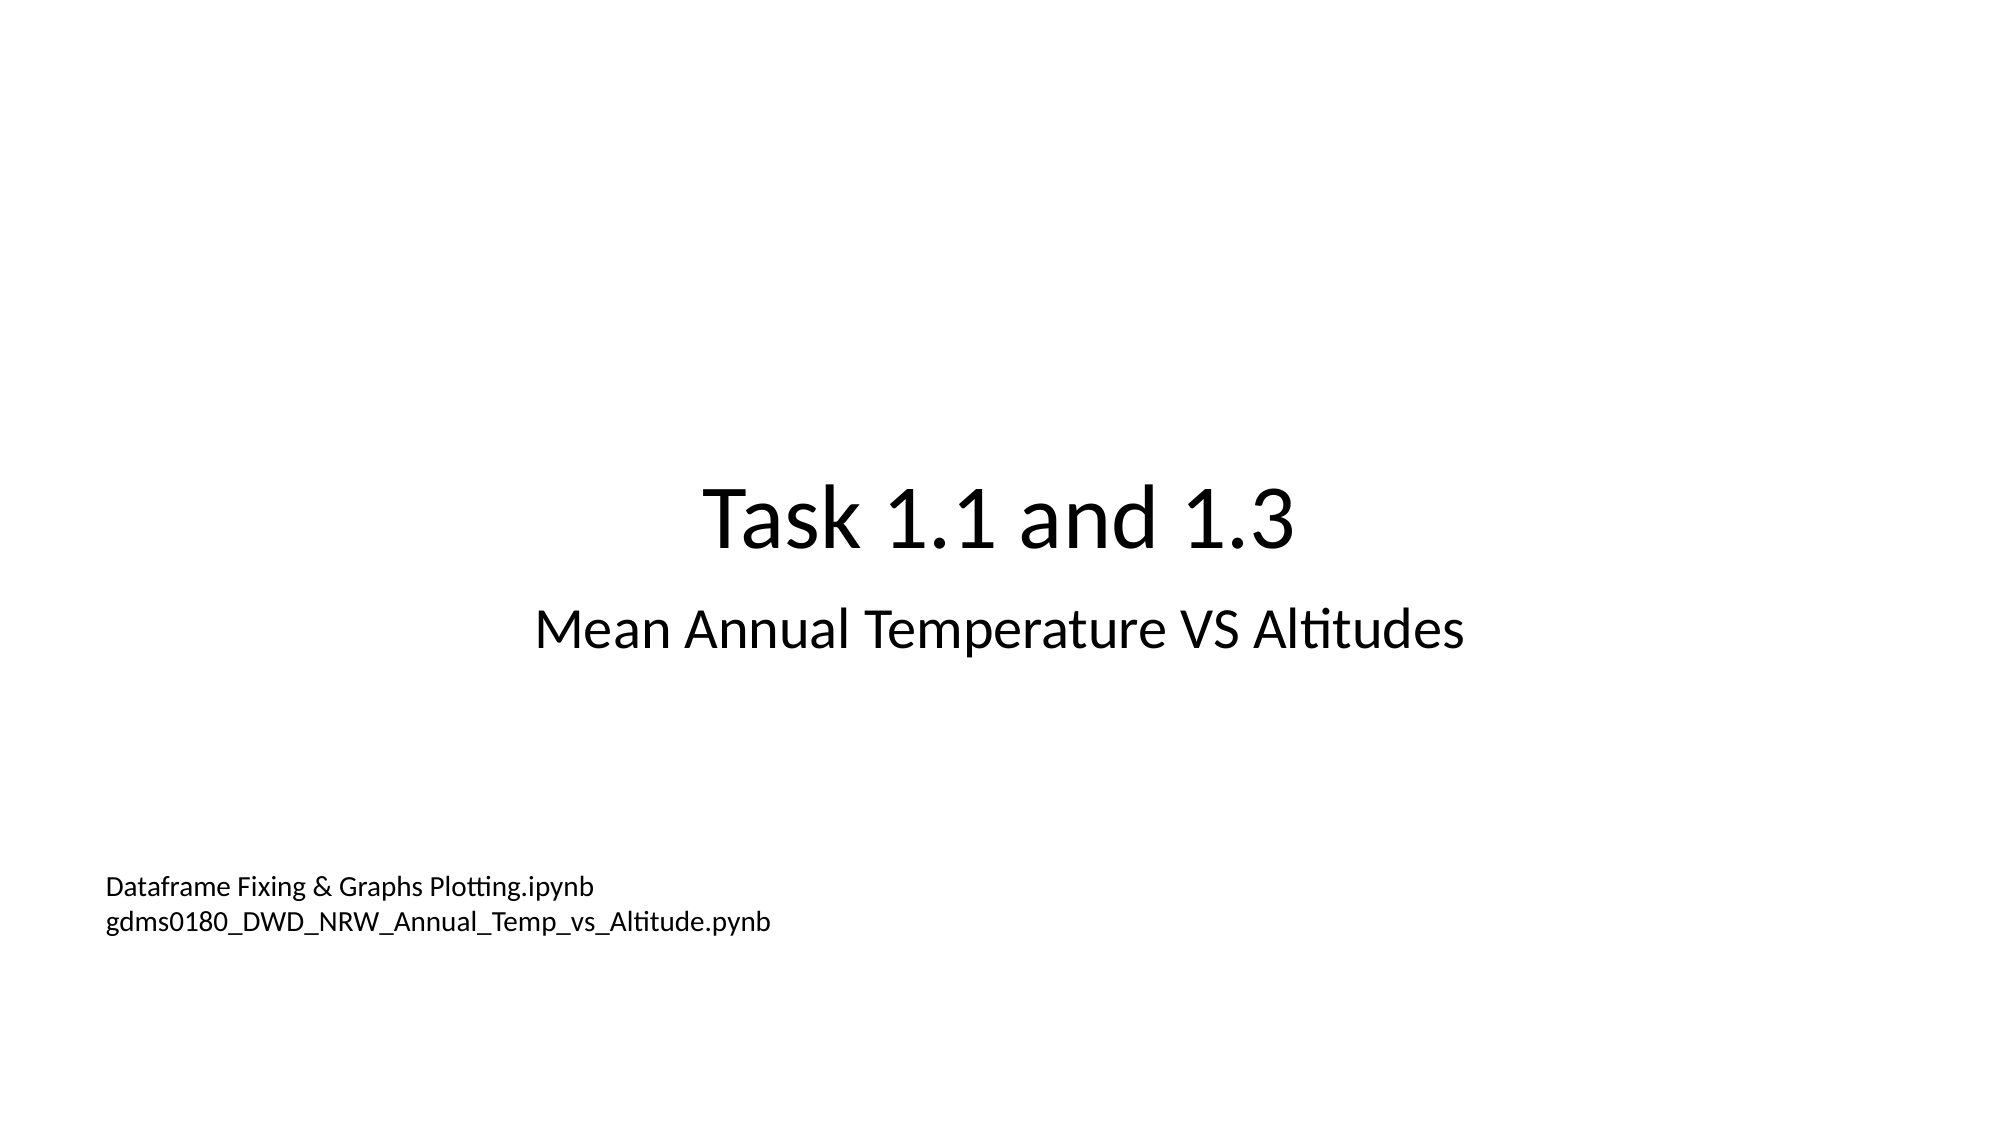

# Task 1.1 and 1.3
Mean Annual Temperature VS Altitudes
Dataframe Fixing & Graphs Plotting.ipynb
gdms0180_DWD_NRW_Annual_Temp_vs_Altitude.pynb